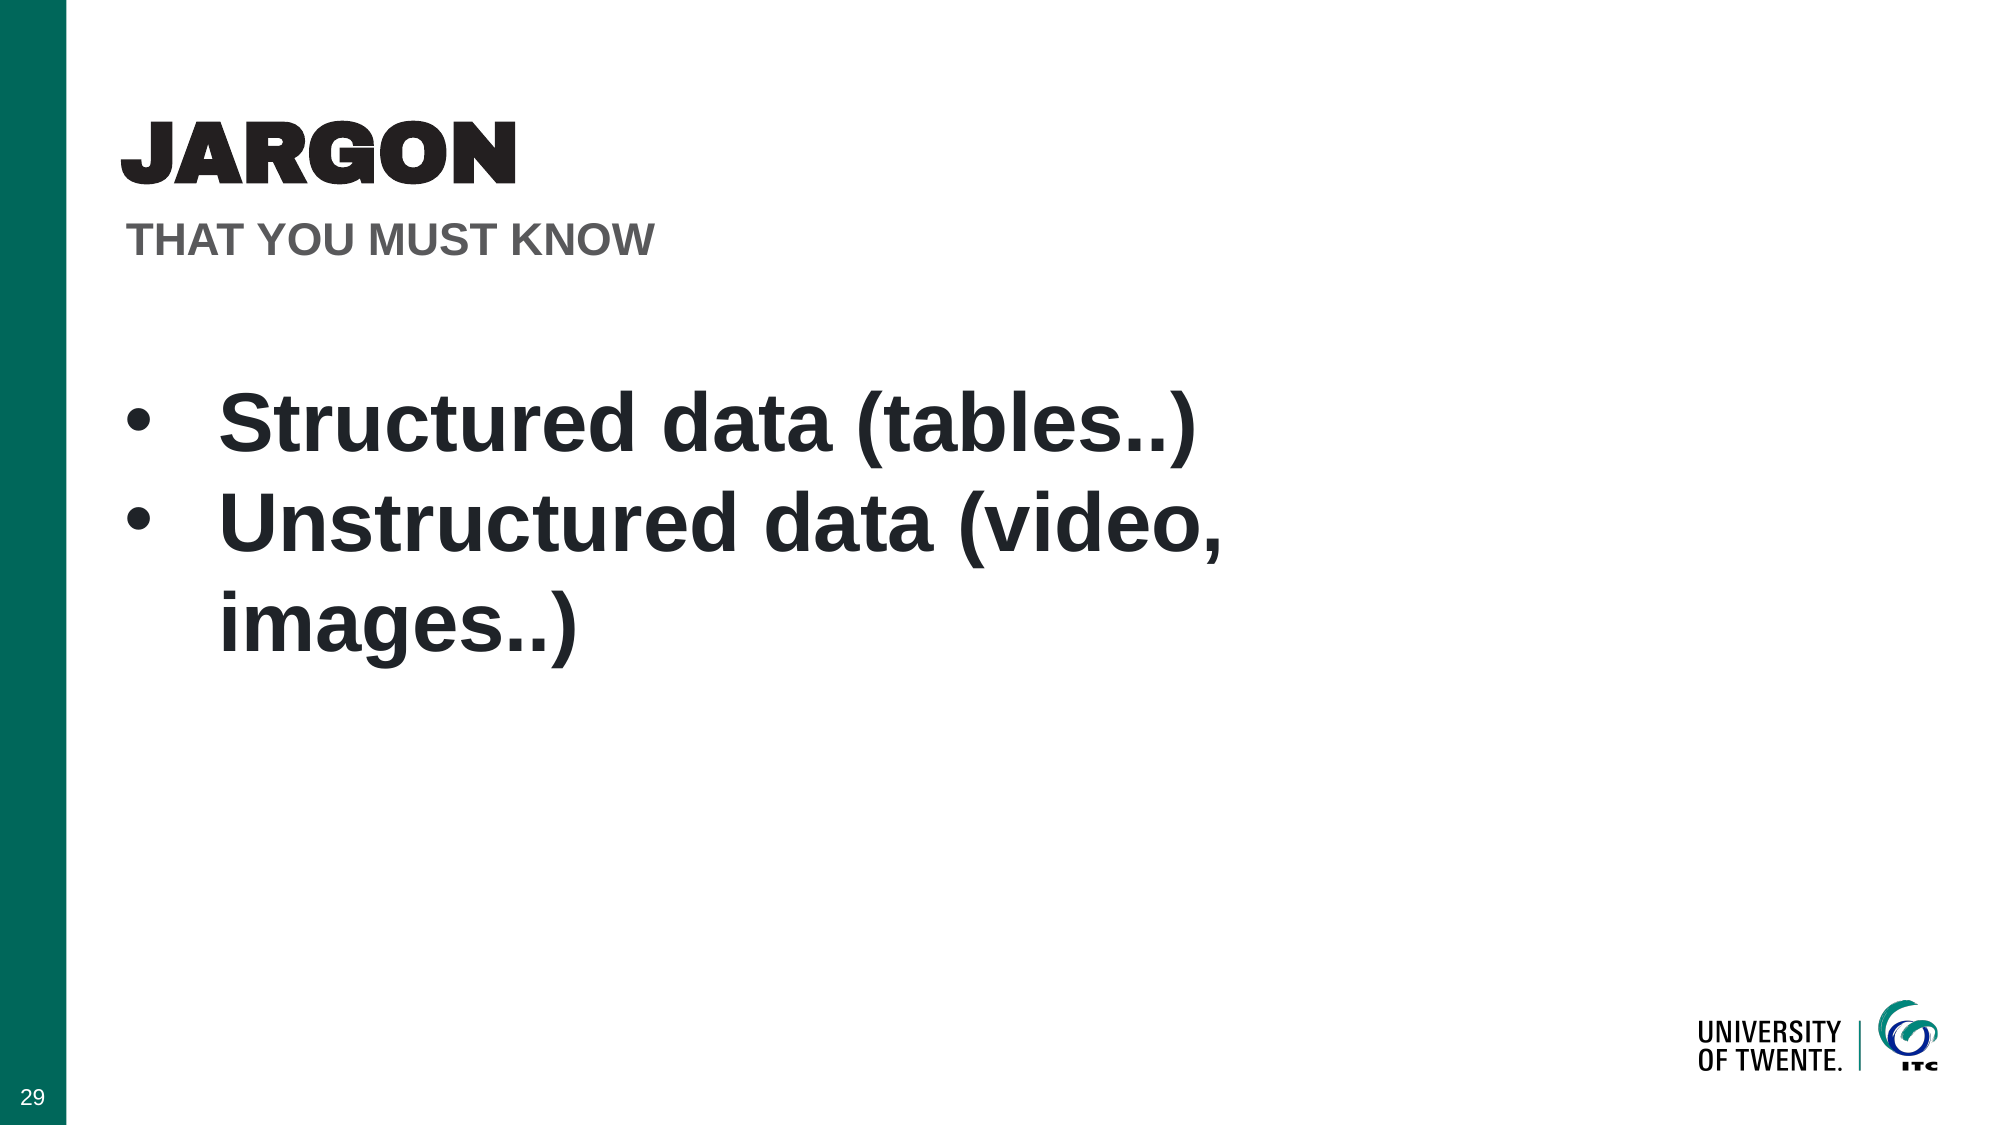

# Jargon
That you must know
Structured data (tables..)
Unstructured data (video, images..)
29